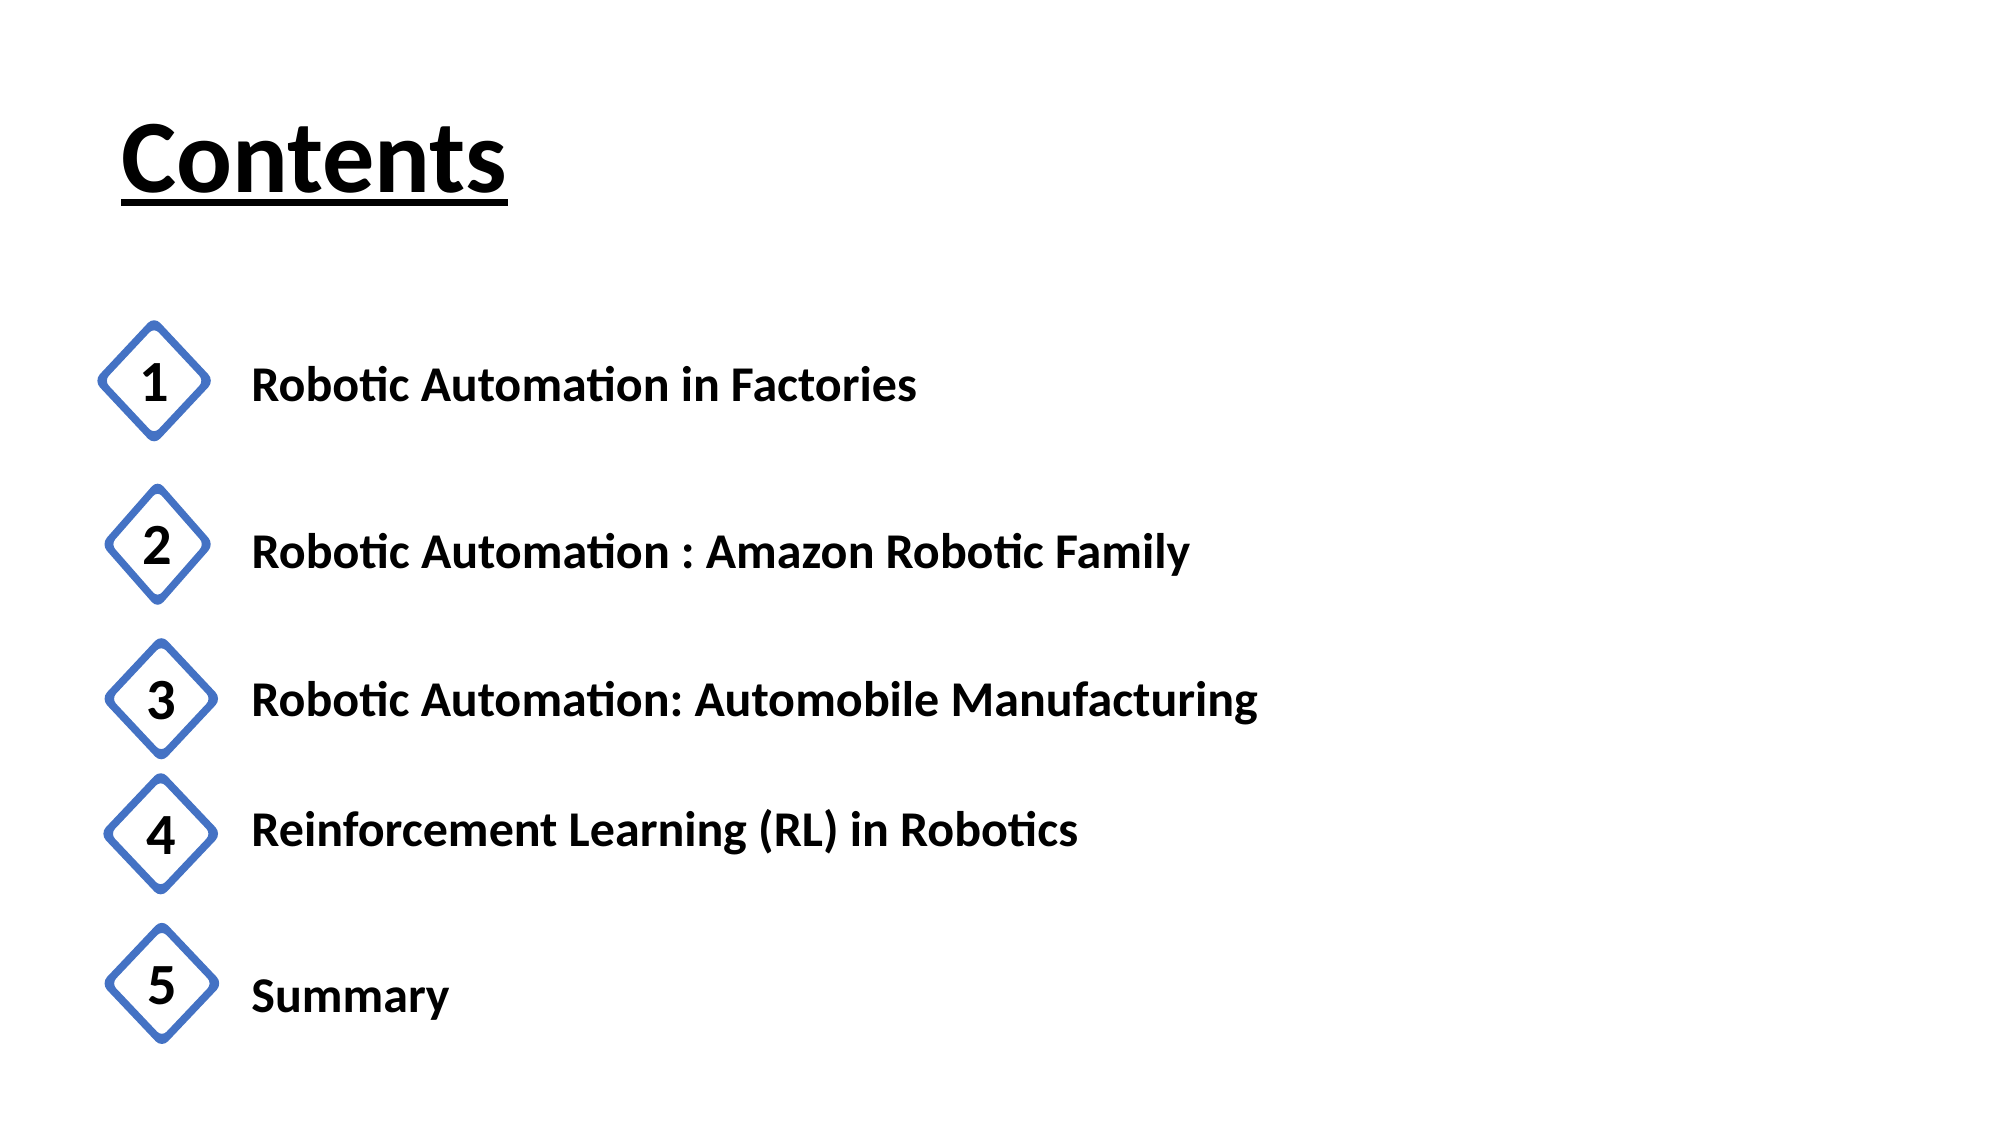

Contents

1
Robotic Automation in Factories

2
Robotic Automation : Amazon Robotic Family

3
Robotic Automation: Automobile Manufacturing

4
Reinforcement Learning (RL) in Robotics

5
Summary